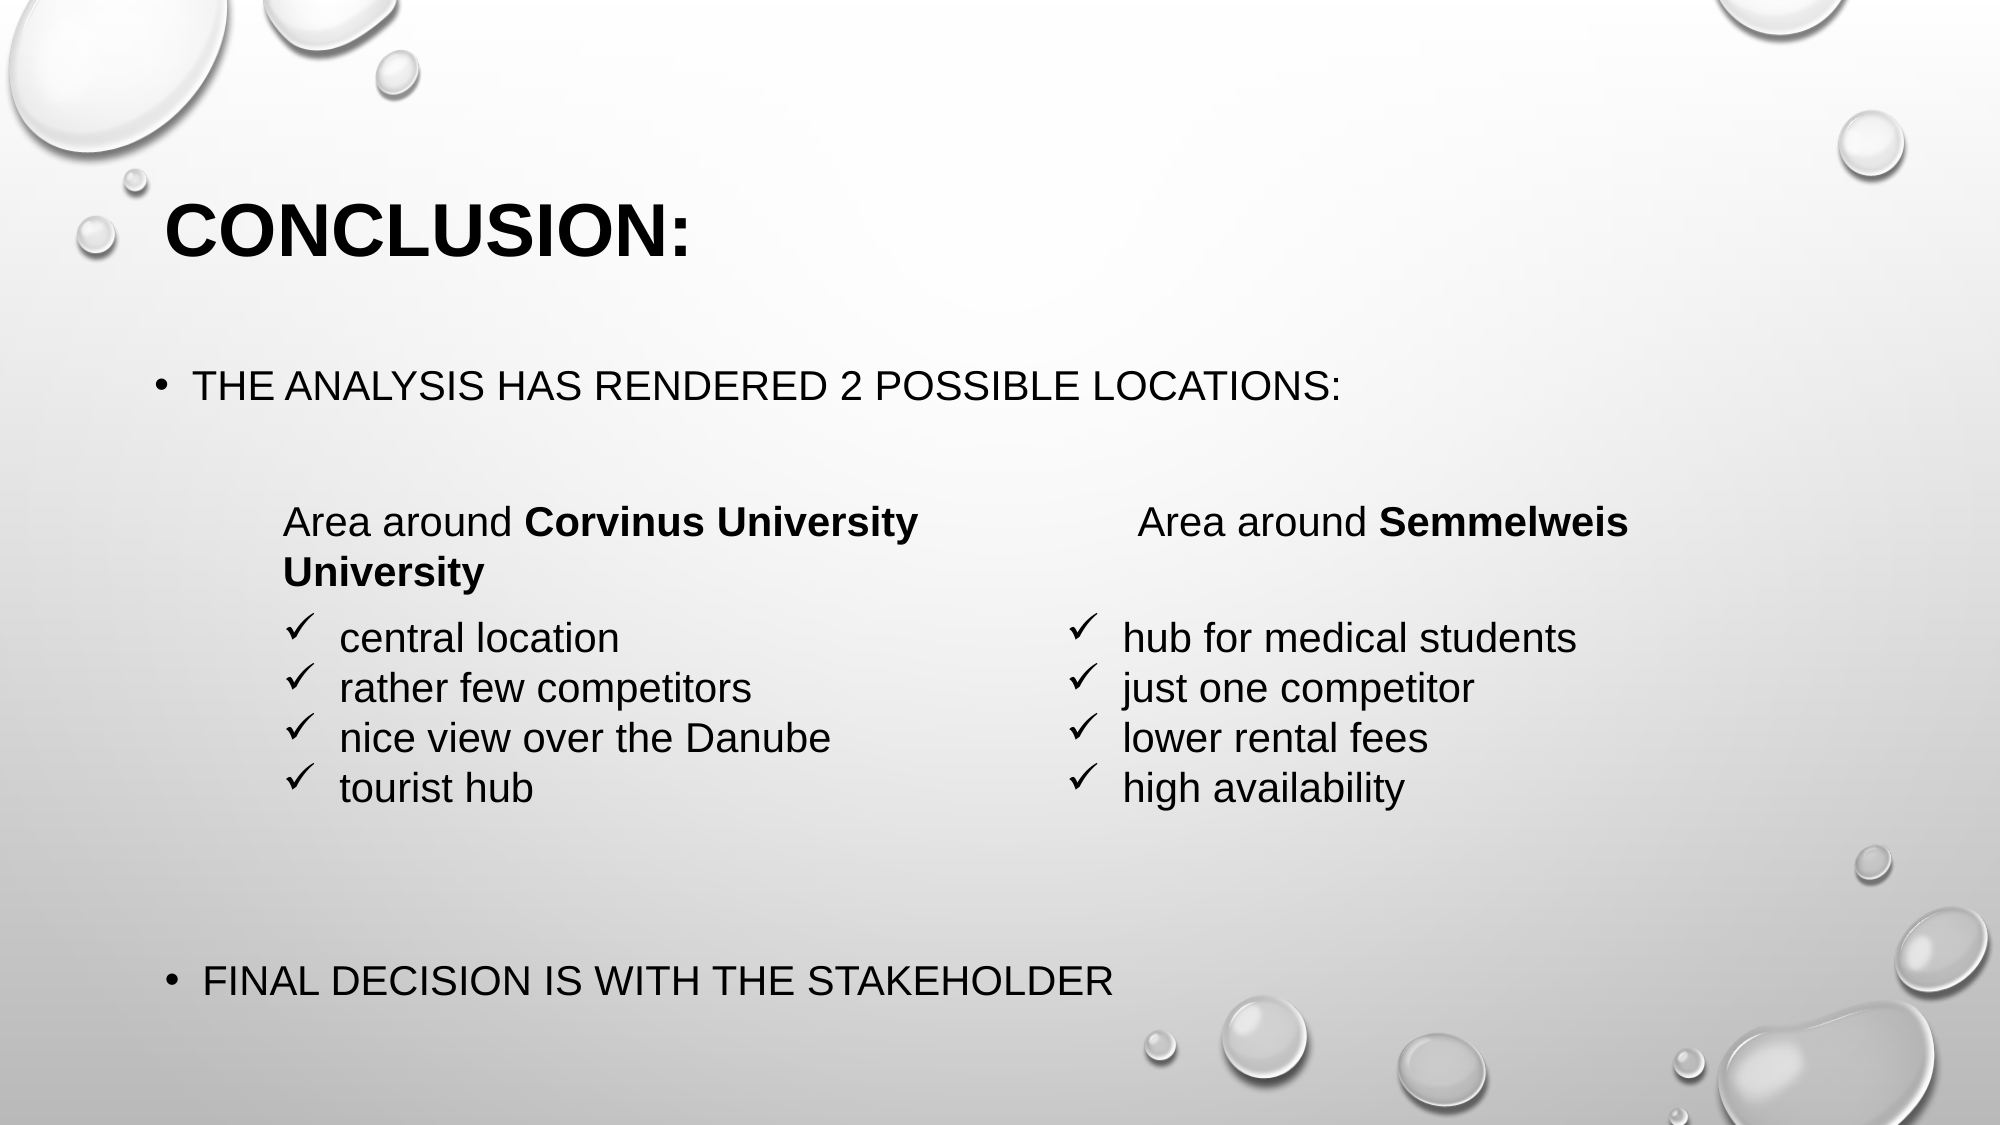

# conclusion:
The analysis has rendered 2 possible locations:
Area around Corvinus University                   Area around Semmelweis University

central location
rather few competitors
nice view over the Danube
tourist hub
hub for medical students
just one competitor
lower rental fees
high availability
Final decision is with the stakeholder